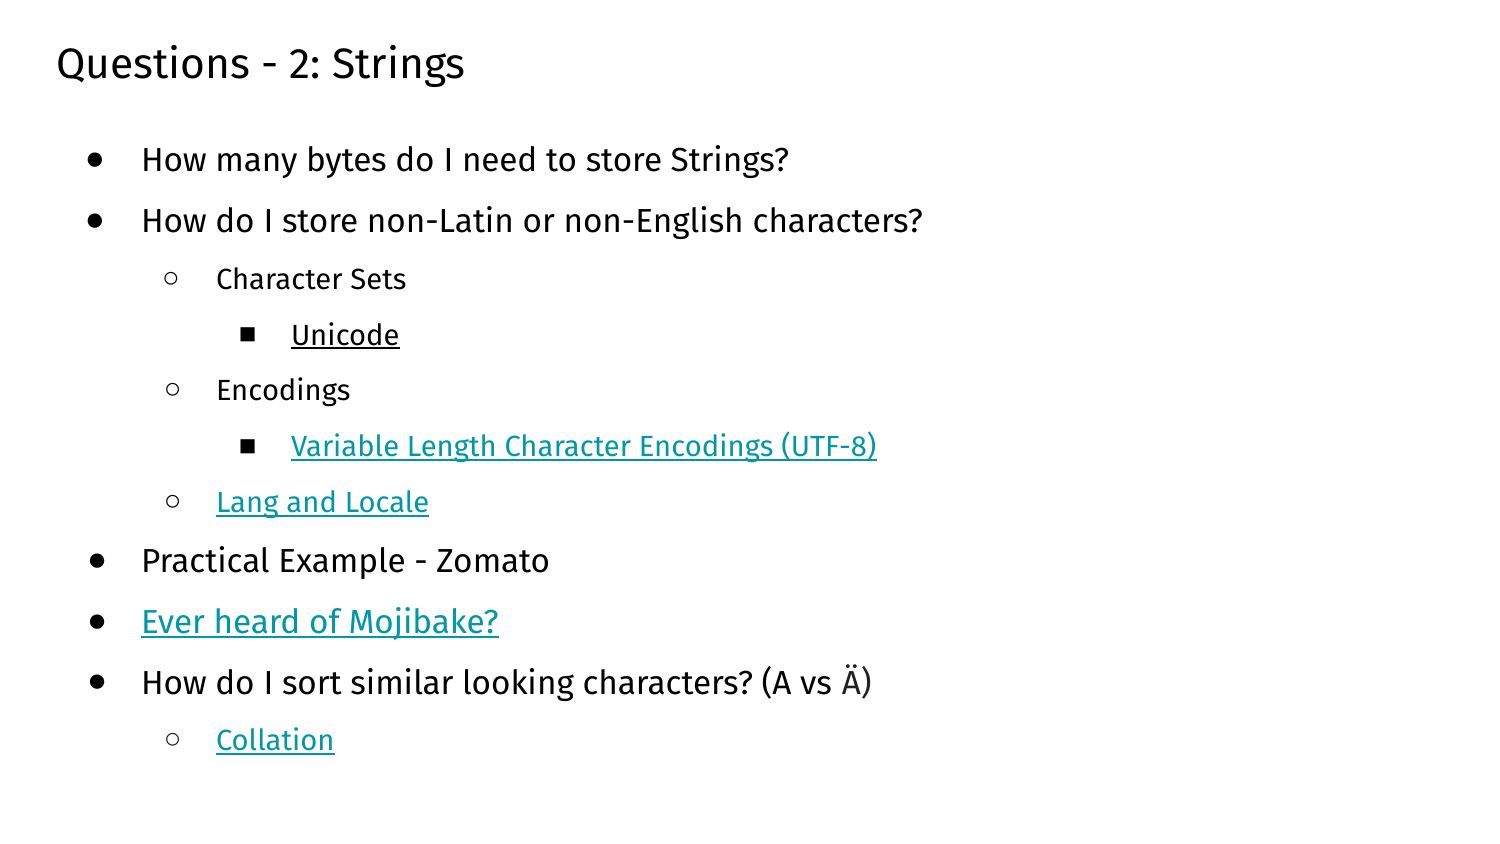

# Questions - 2: Strings
How many bytes do I need to store Strings?
How do I store non-Latin or non-English characters?
Character Sets
Unicode
Encodings
Variable Length Character Encodings (UTF-8)
Lang and Locale
Practical Example - Zomato
Ever heard of Mojibake?
How do I sort similar looking characters? (A vs Ä)
Collation